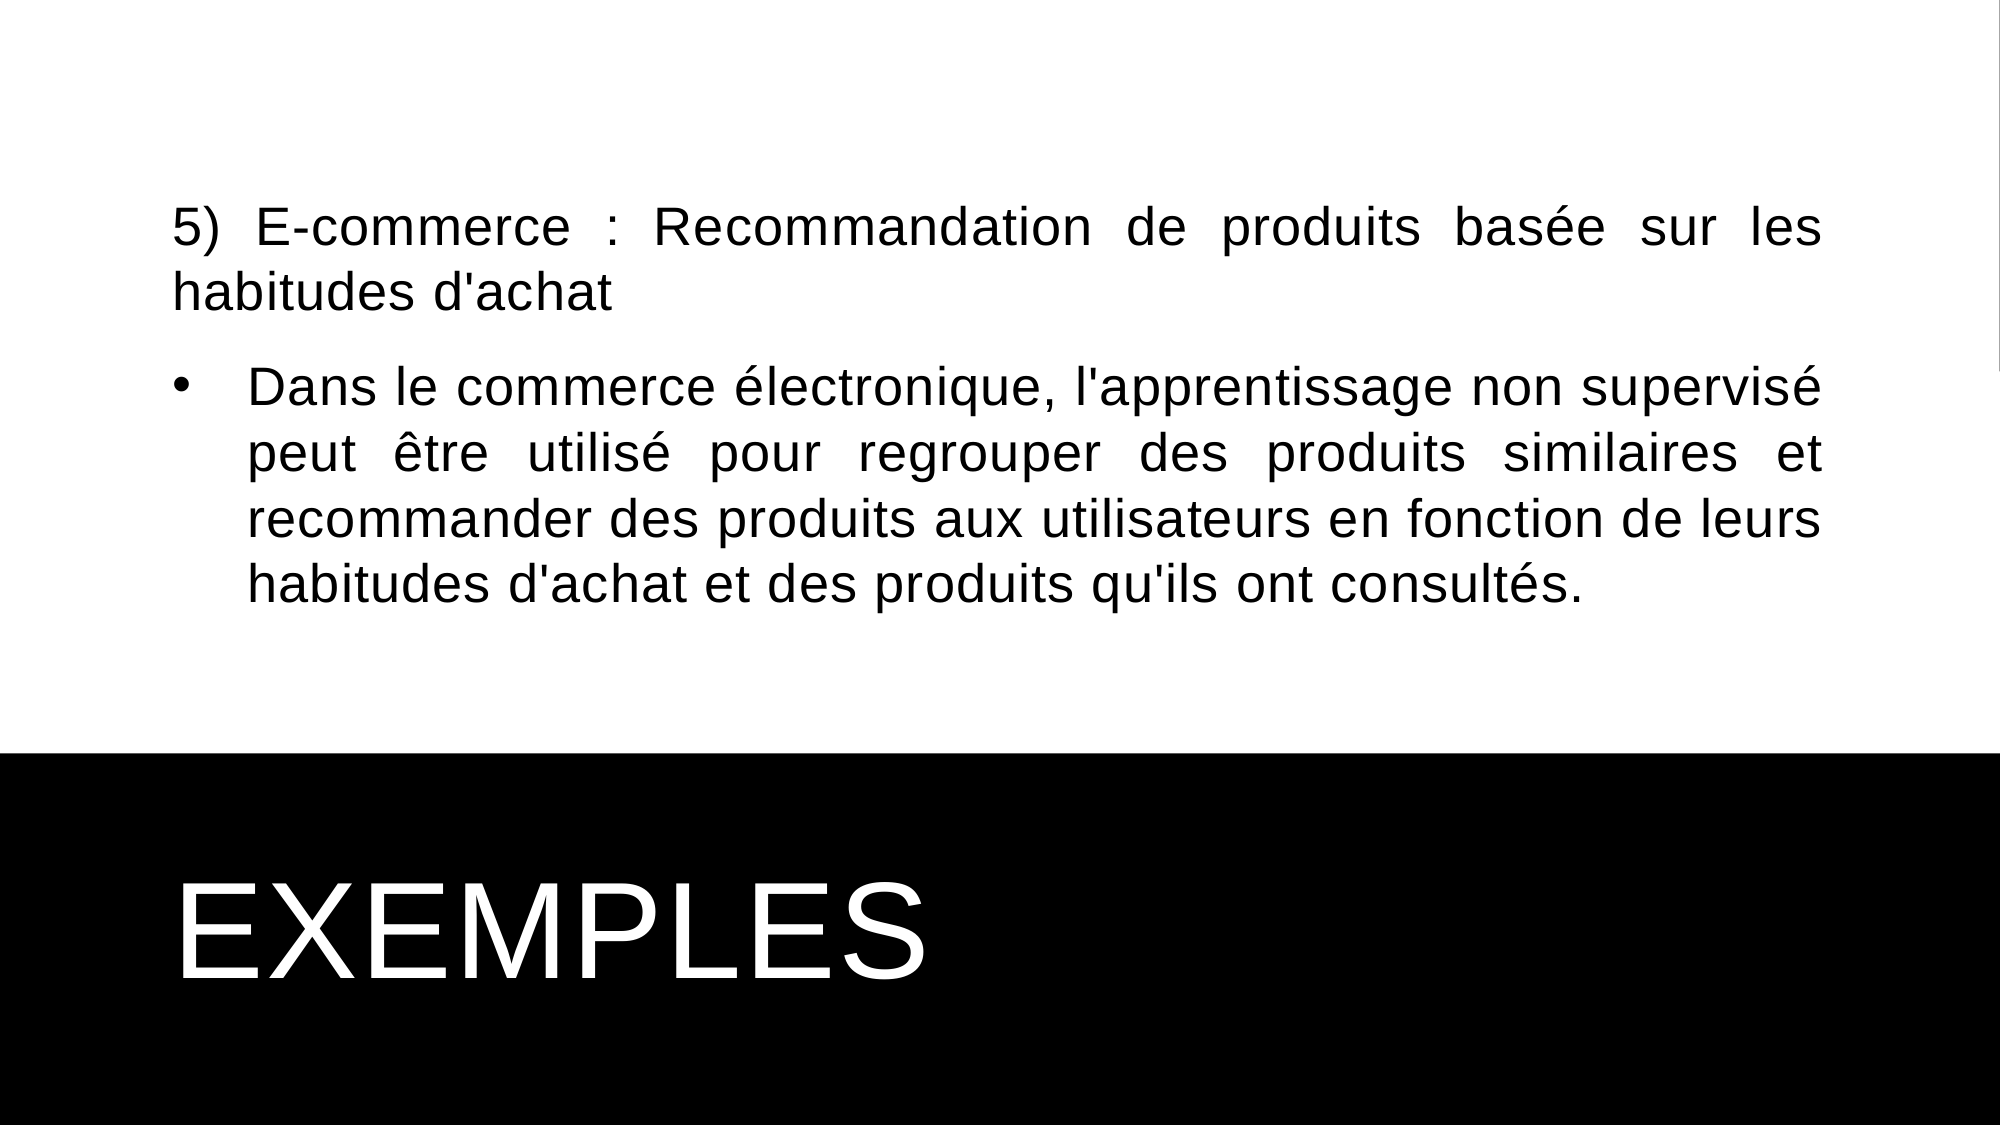

5) E-commerce : Recommandation de produits basée sur les habitudes d'achat
Dans le commerce électronique, l'apprentissage non supervisé peut être utilisé pour regrouper des produits similaires et recommander des produits aux utilisateurs en fonction de leurs habitudes d'achat et des produits qu'ils ont consultés.

# exemples